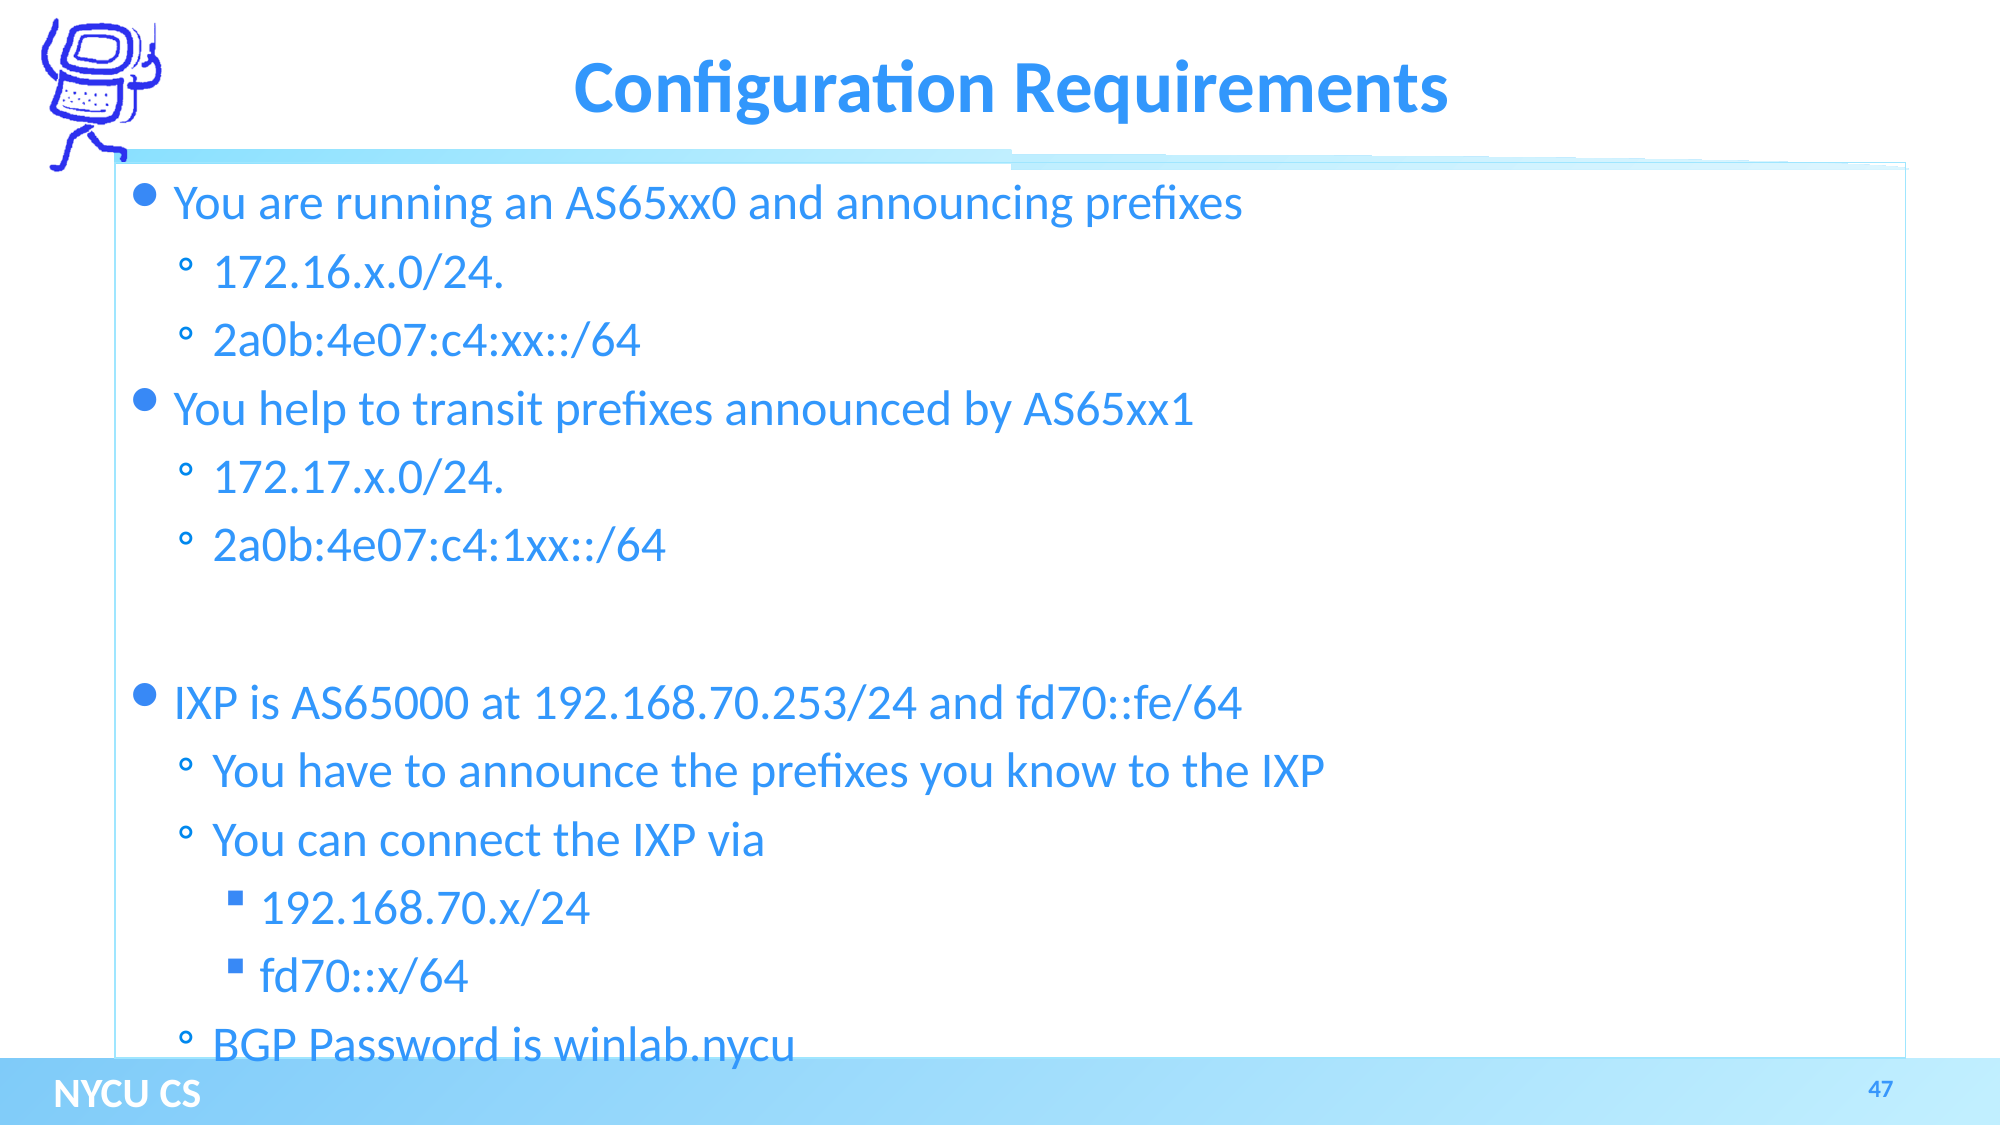

# Configuration Requirements
You are running an AS65xx0 and announcing prefixes
172.16.x.0/24.
2a0b:4e07:c4:xx::/64
You help to transit prefixes announced by AS65xx1
172.17.x.0/24.
2a0b:4e07:c4:1xx::/64

IXP is AS65000 at 192.168.70.253/24 and fd70::fe/64
You have to announce the prefixes you know to the IXP
You can connect the IXP via
192.168.70.x/24
fd70::x/64
BGP Password is winlab.nycu